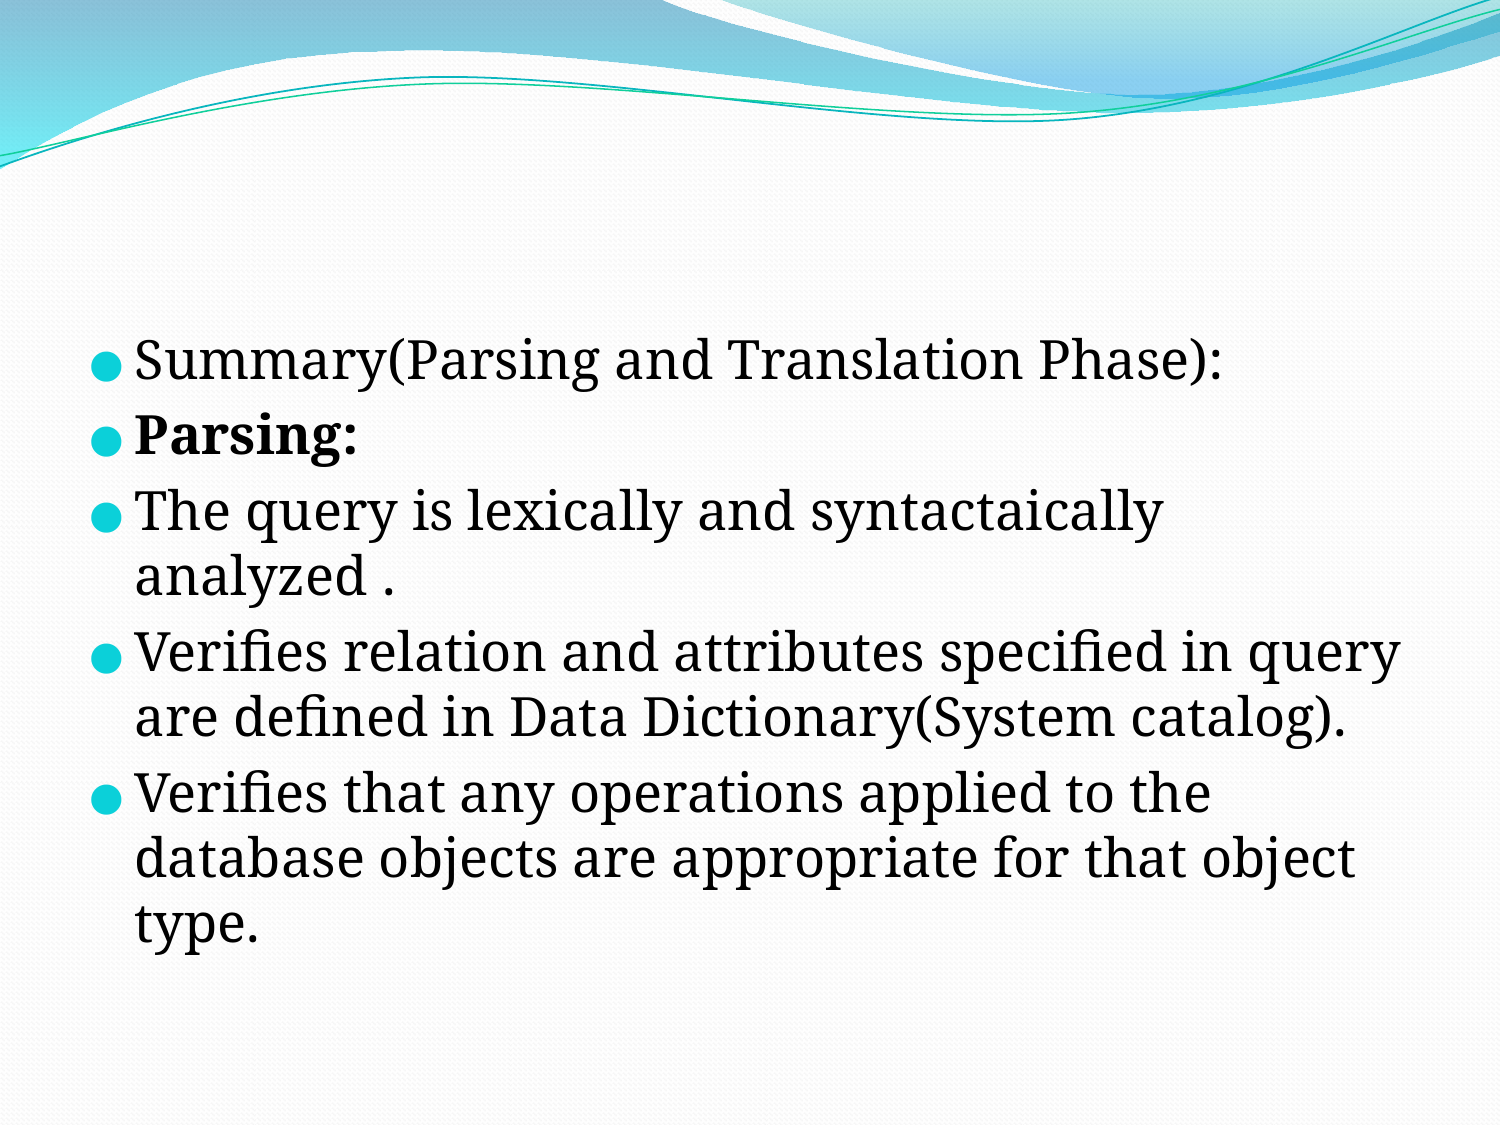

#
Summary(Parsing and Translation Phase):
Parsing:
The query is lexically and syntactaically analyzed .
Verifies relation and attributes specified in query are defined in Data Dictionary(System catalog).
Verifies that any operations applied to the database objects are appropriate for that object type.